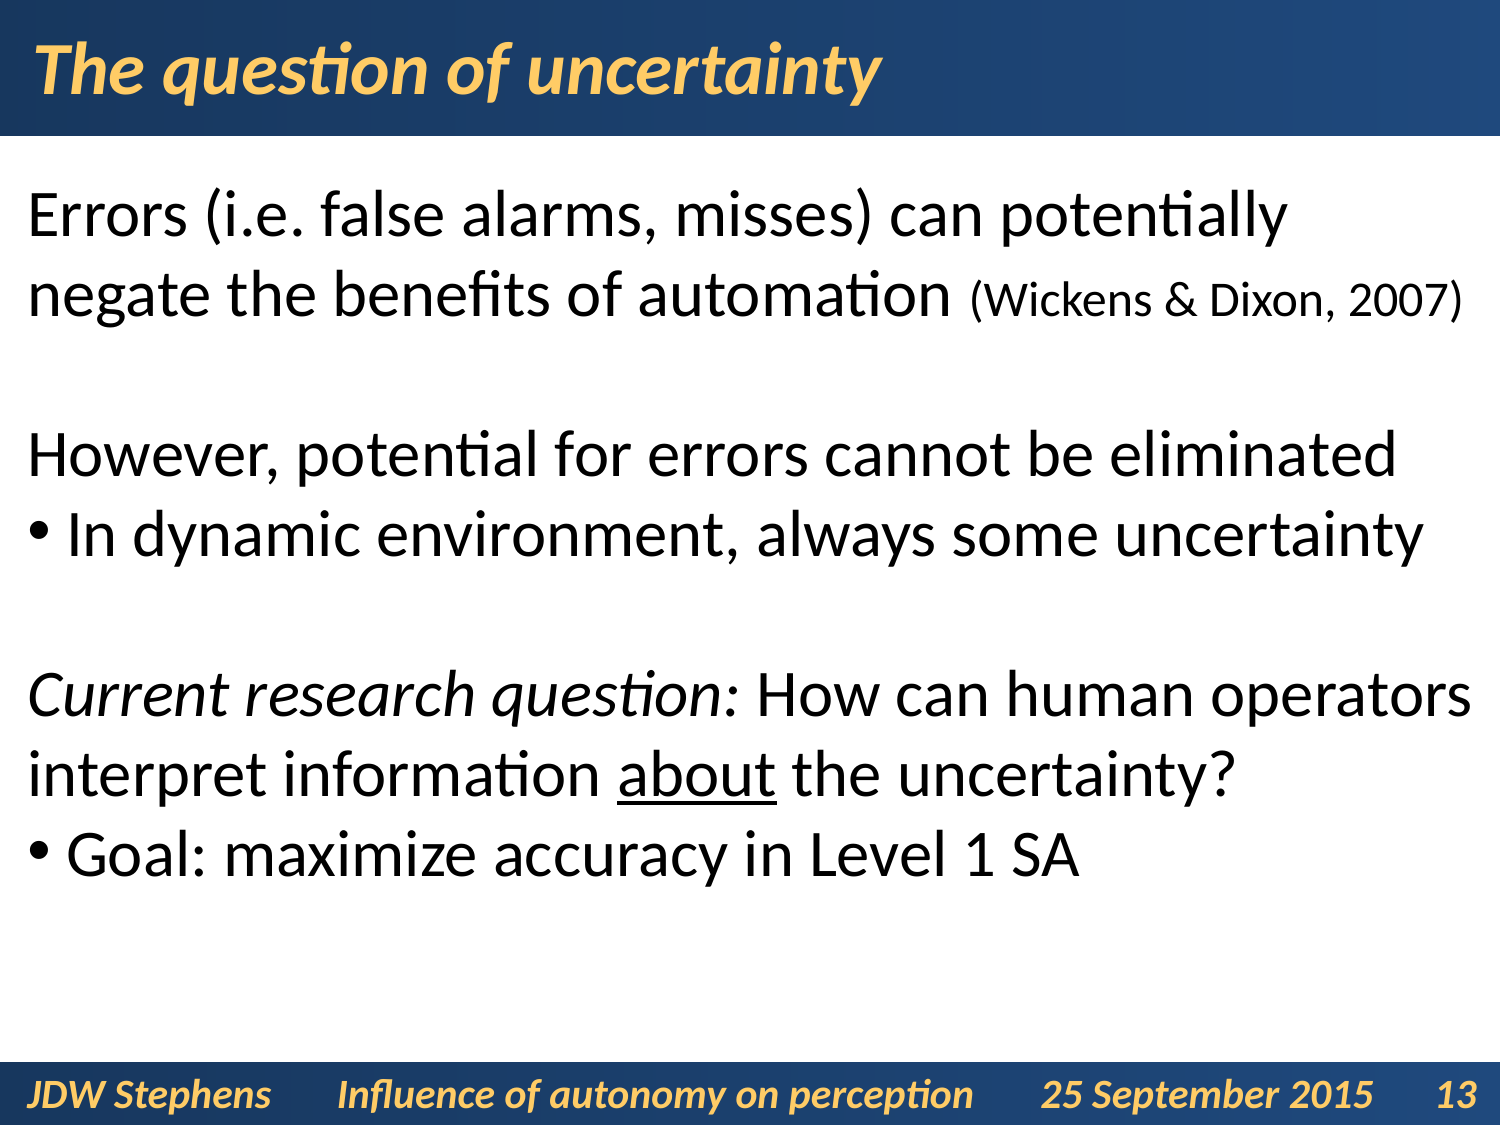

The question of uncertainty
Errors (i.e. false alarms, misses) can potentially negate the benefits of automation (Wickens & Dixon, 2007)

However, potential for errors cannot be eliminated
In dynamic environment, always some uncertainty

Current research question: How can human operators interpret information about the uncertainty?
Goal: maximize accuracy in Level 1 SA
JDW Stephens	 Influence of autonomy on perception       25 September 2015	      13